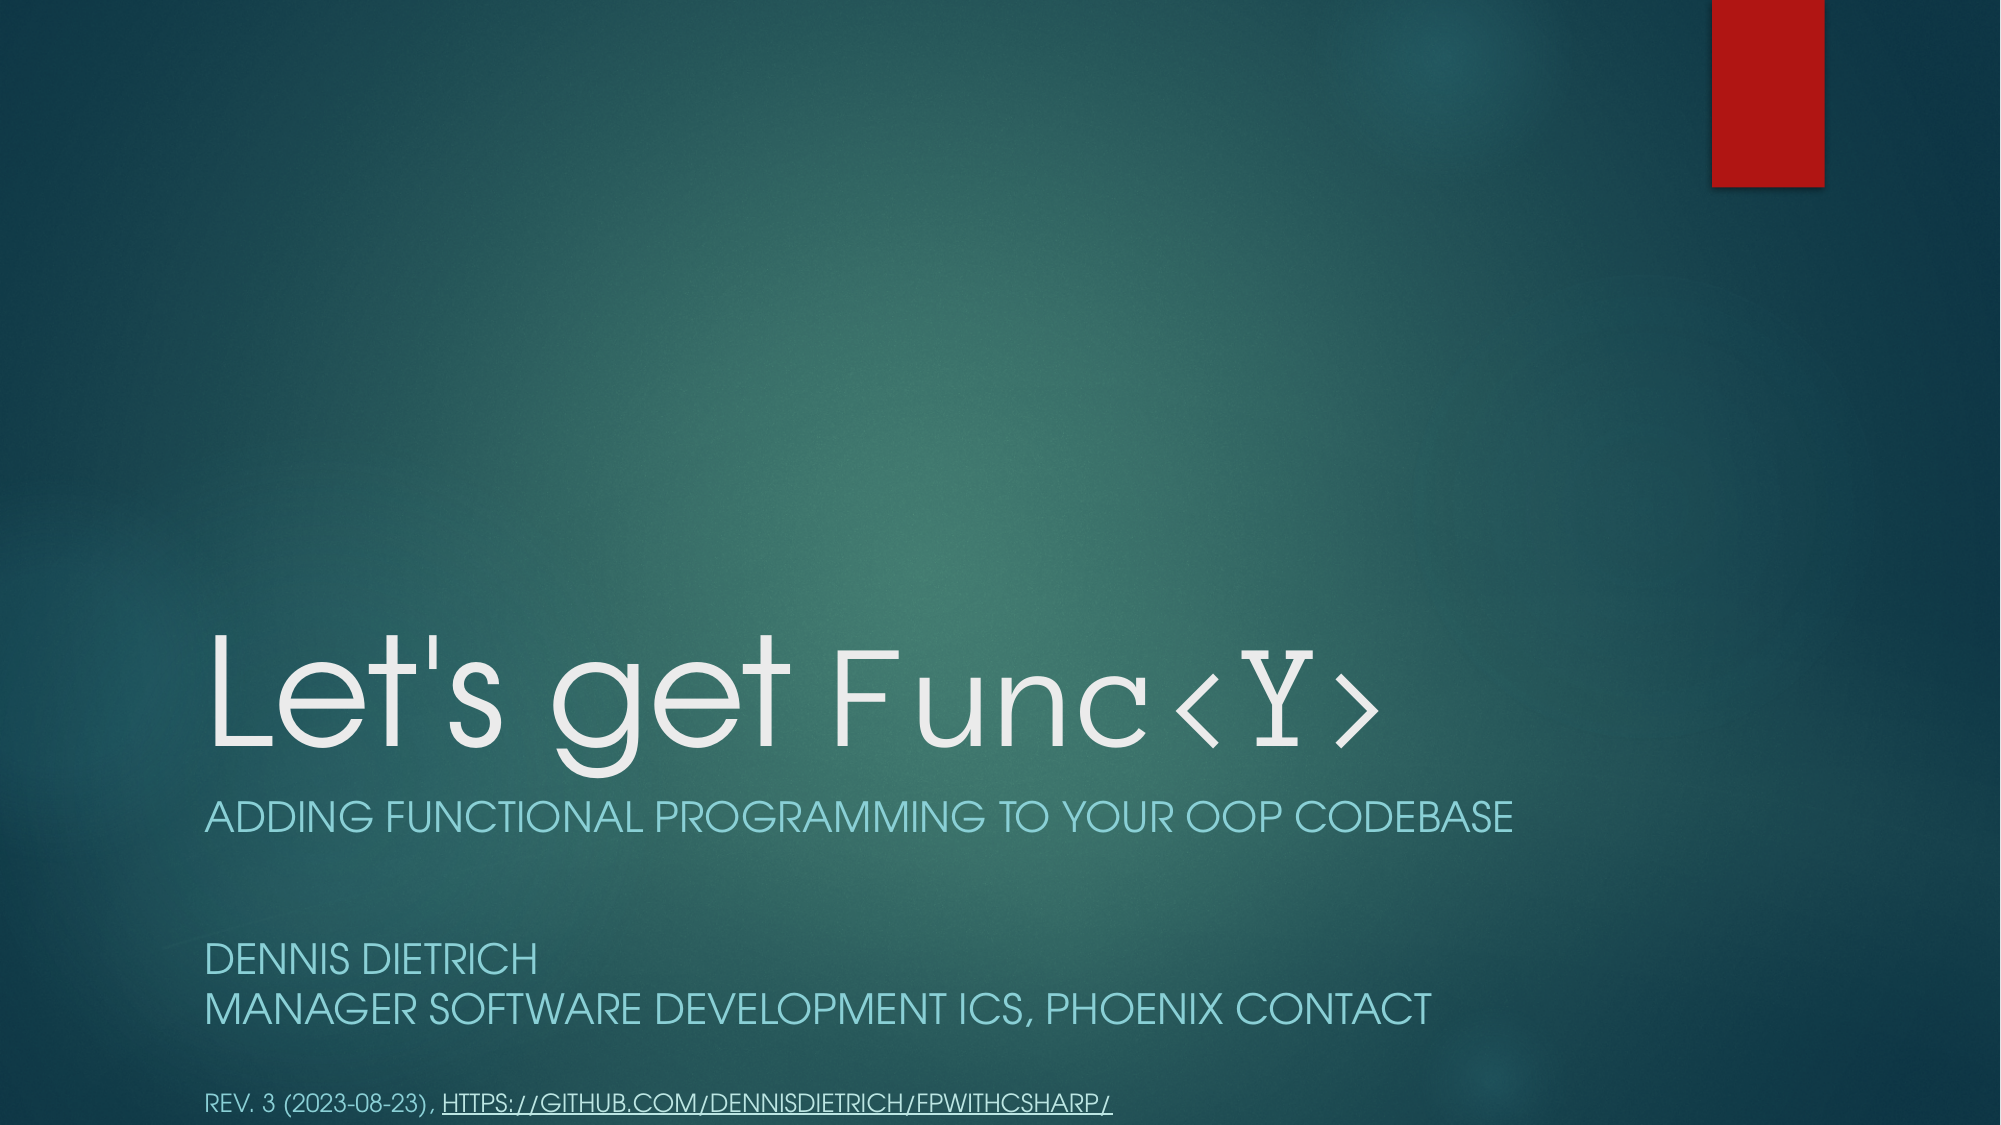

# Let's get Func<Y>
Adding functional programming to your OOP codebase
Dennis Dietrich
Manager Software Development ICS, Phoenix Contact
Rev. 3 (2023-08-23), https://github.com/dennisdietrich/FpWithCSharp/